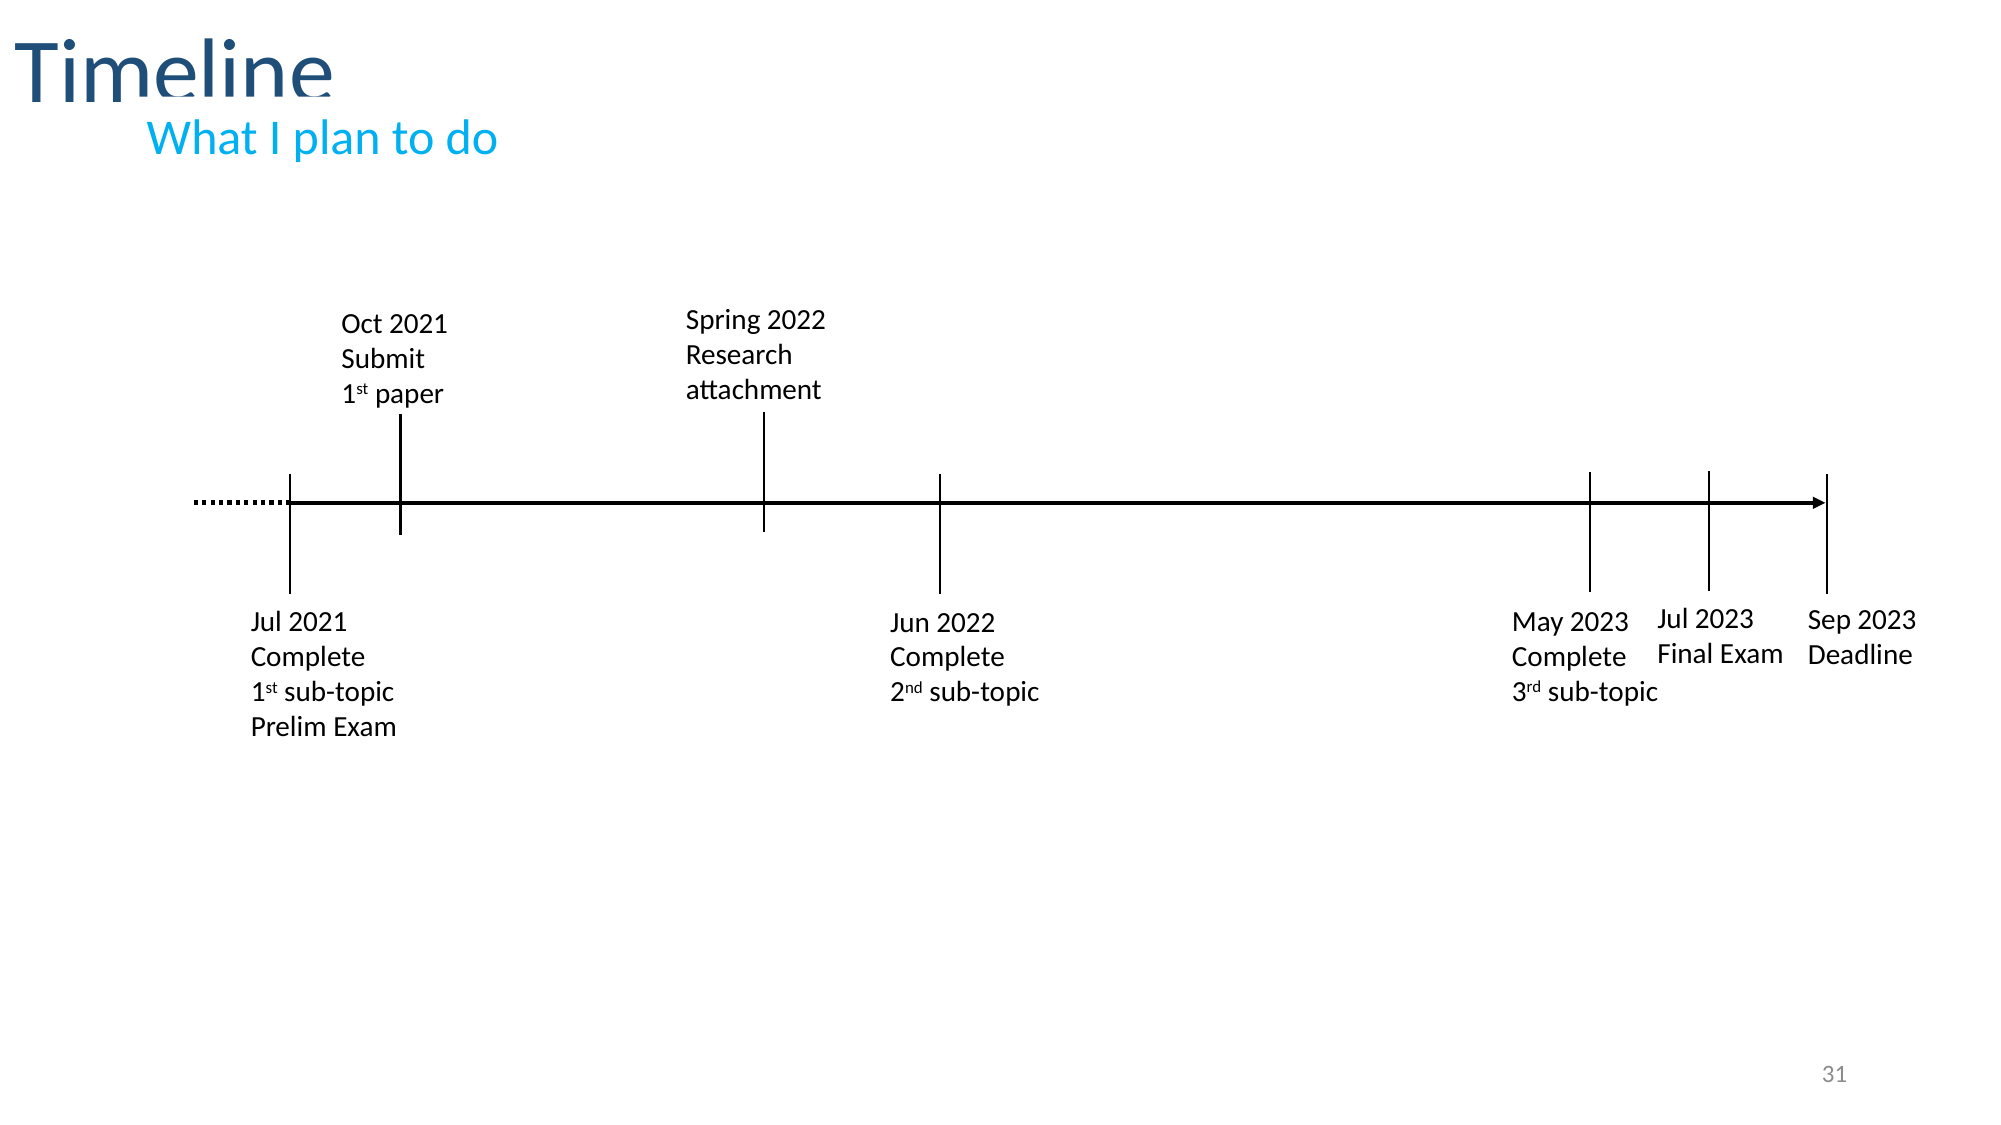

Timeline
What I plan to do
Spring 2022
Research attachment
Oct 2021
Submit
1st paper
Jul 2023
Final Exam
Sep 2023
Deadline
May 2023
Complete
3rd sub-topic
Jul 2021
Complete
1st sub-topic
Prelim Exam
Jun 2022
Complete
2nd sub-topic
31